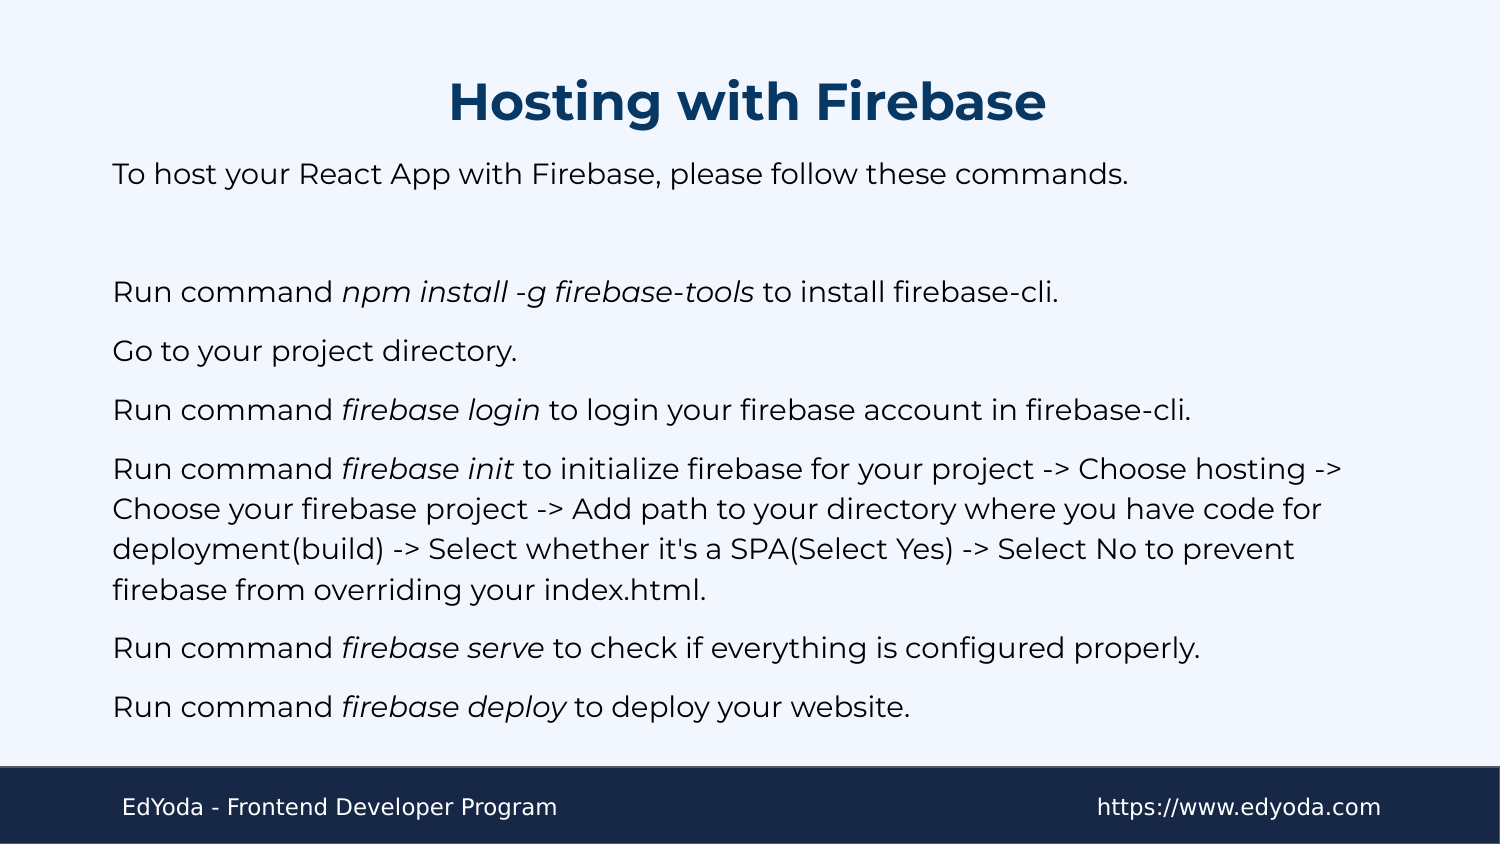

# Hosting with Firebase
To host your React App with Firebase, please follow these commands.

Run command npm install -g firebase-tools to install firebase-cli.
Go to your project directory.
Run command firebase login to login your firebase account in firebase-cli.
Run command firebase init to initialize firebase for your project -> Choose hosting -> Choose your firebase project -> Add path to your directory where you have code for deployment(build) -> Select whether it's a SPA(Select Yes) -> Select No to prevent firebase from overriding your index.html.
Run command firebase serve to check if everything is configured properly.
Run command firebase deploy to deploy your website.

EdYoda - Frontend Developer Program
https://www.edyoda.com